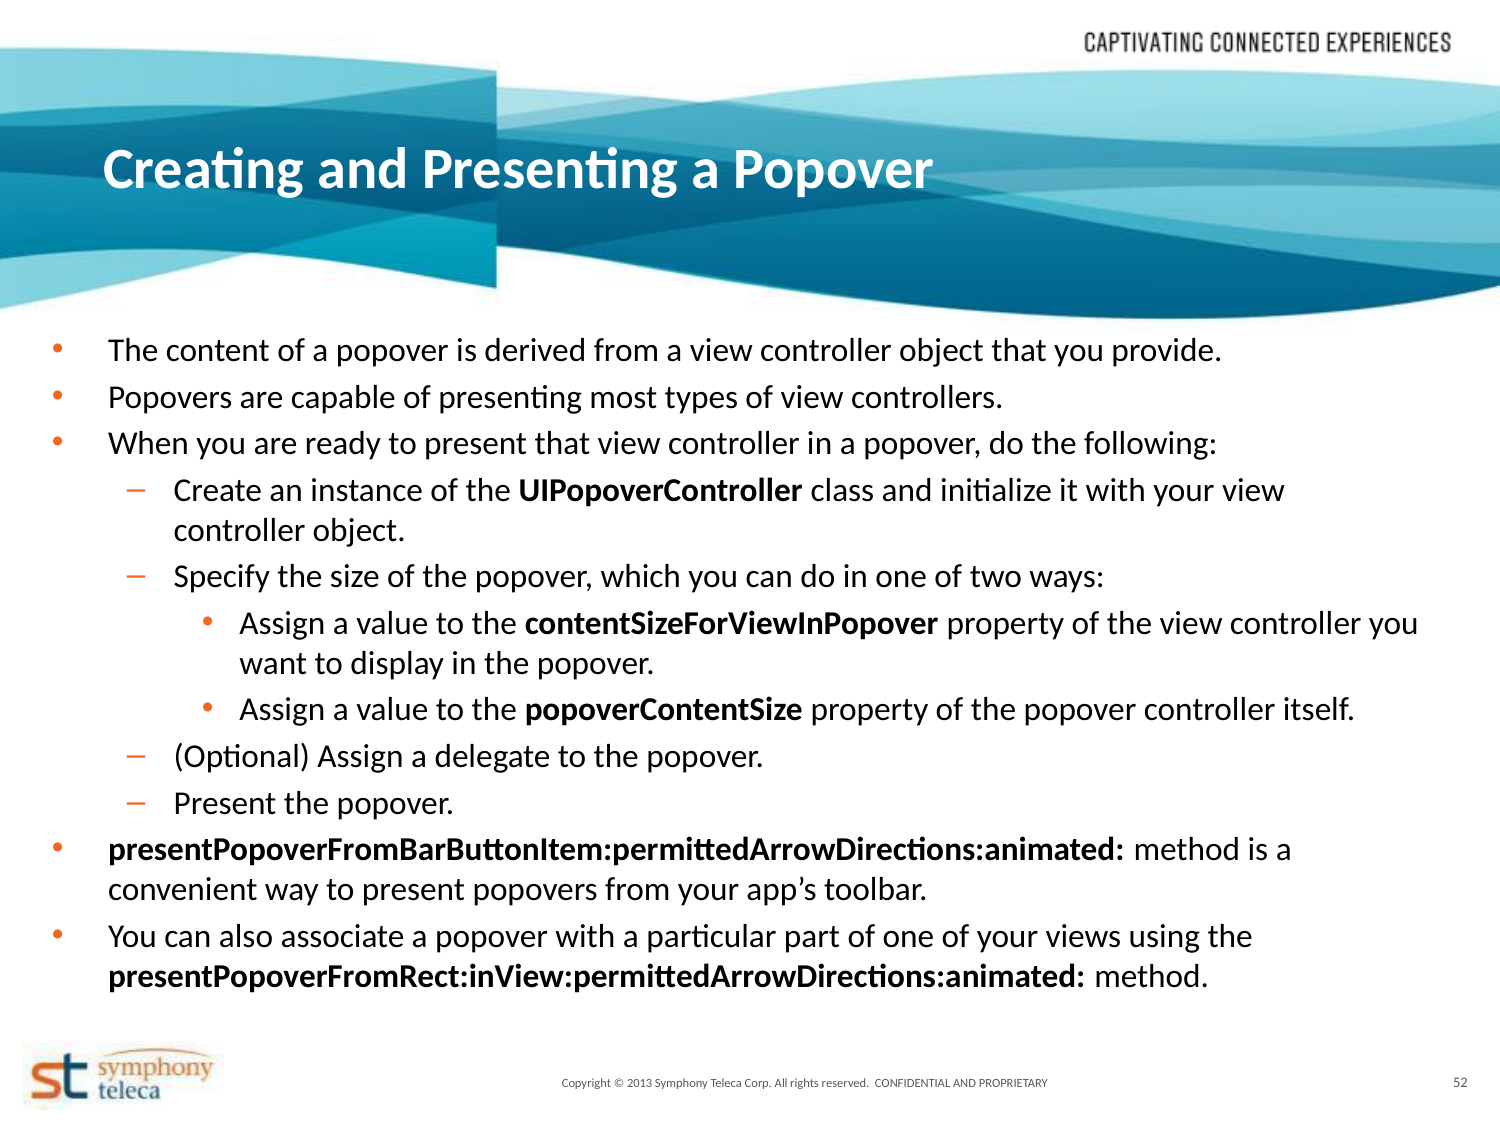

Creating and Presenting a Popover

The content of a popover is derived from a view controller object that you provide.
Popovers are capable of presenting most types of view controllers.
When you are ready to present that view controller in a popover, do the following:
Create an instance of the UIPopoverController class and initialize it with your view controller object.
Specify the size of the popover, which you can do in one of two ways:
Assign a value to the contentSizeForViewInPopover property of the view controller you want to display in the popover.
Assign a value to the popoverContentSize property of the popover controller itself.
(Optional) Assign a delegate to the popover.
Present the popover.
presentPopoverFromBarButtonItem:permittedArrowDirections:animated: method is a convenient way to present popovers from your app’s toolbar.
You can also associate a popover with a particular part of one of your views using the presentPopoverFromRect:inView:permittedArrowDirections:animated: method.